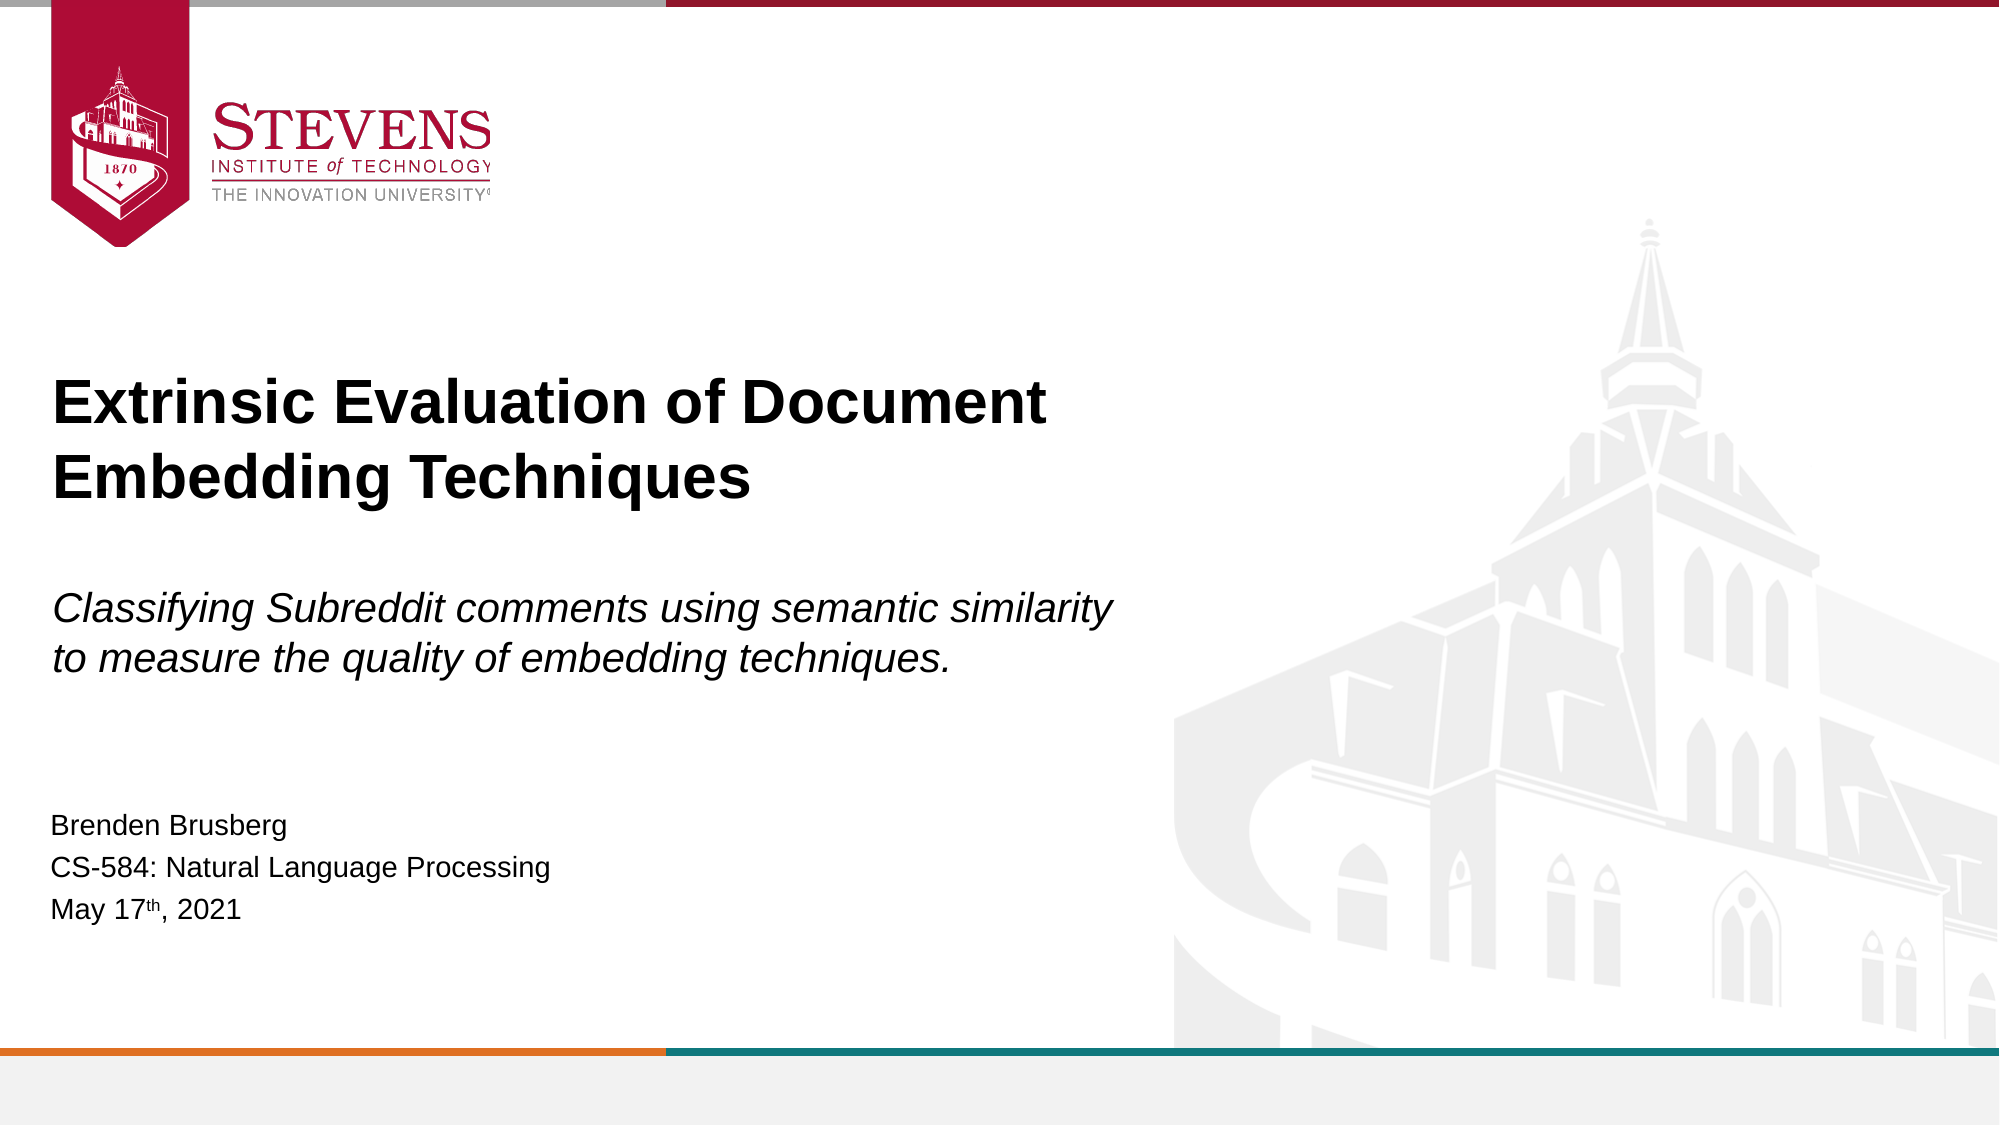

Extrinsic Evaluation of Document Embedding Techniques
Classifying Subreddit comments using semantic similarity to measure the quality of embedding techniques.
Brenden Brusberg
CS-584: Natural Language Processing
May 17th, 2021